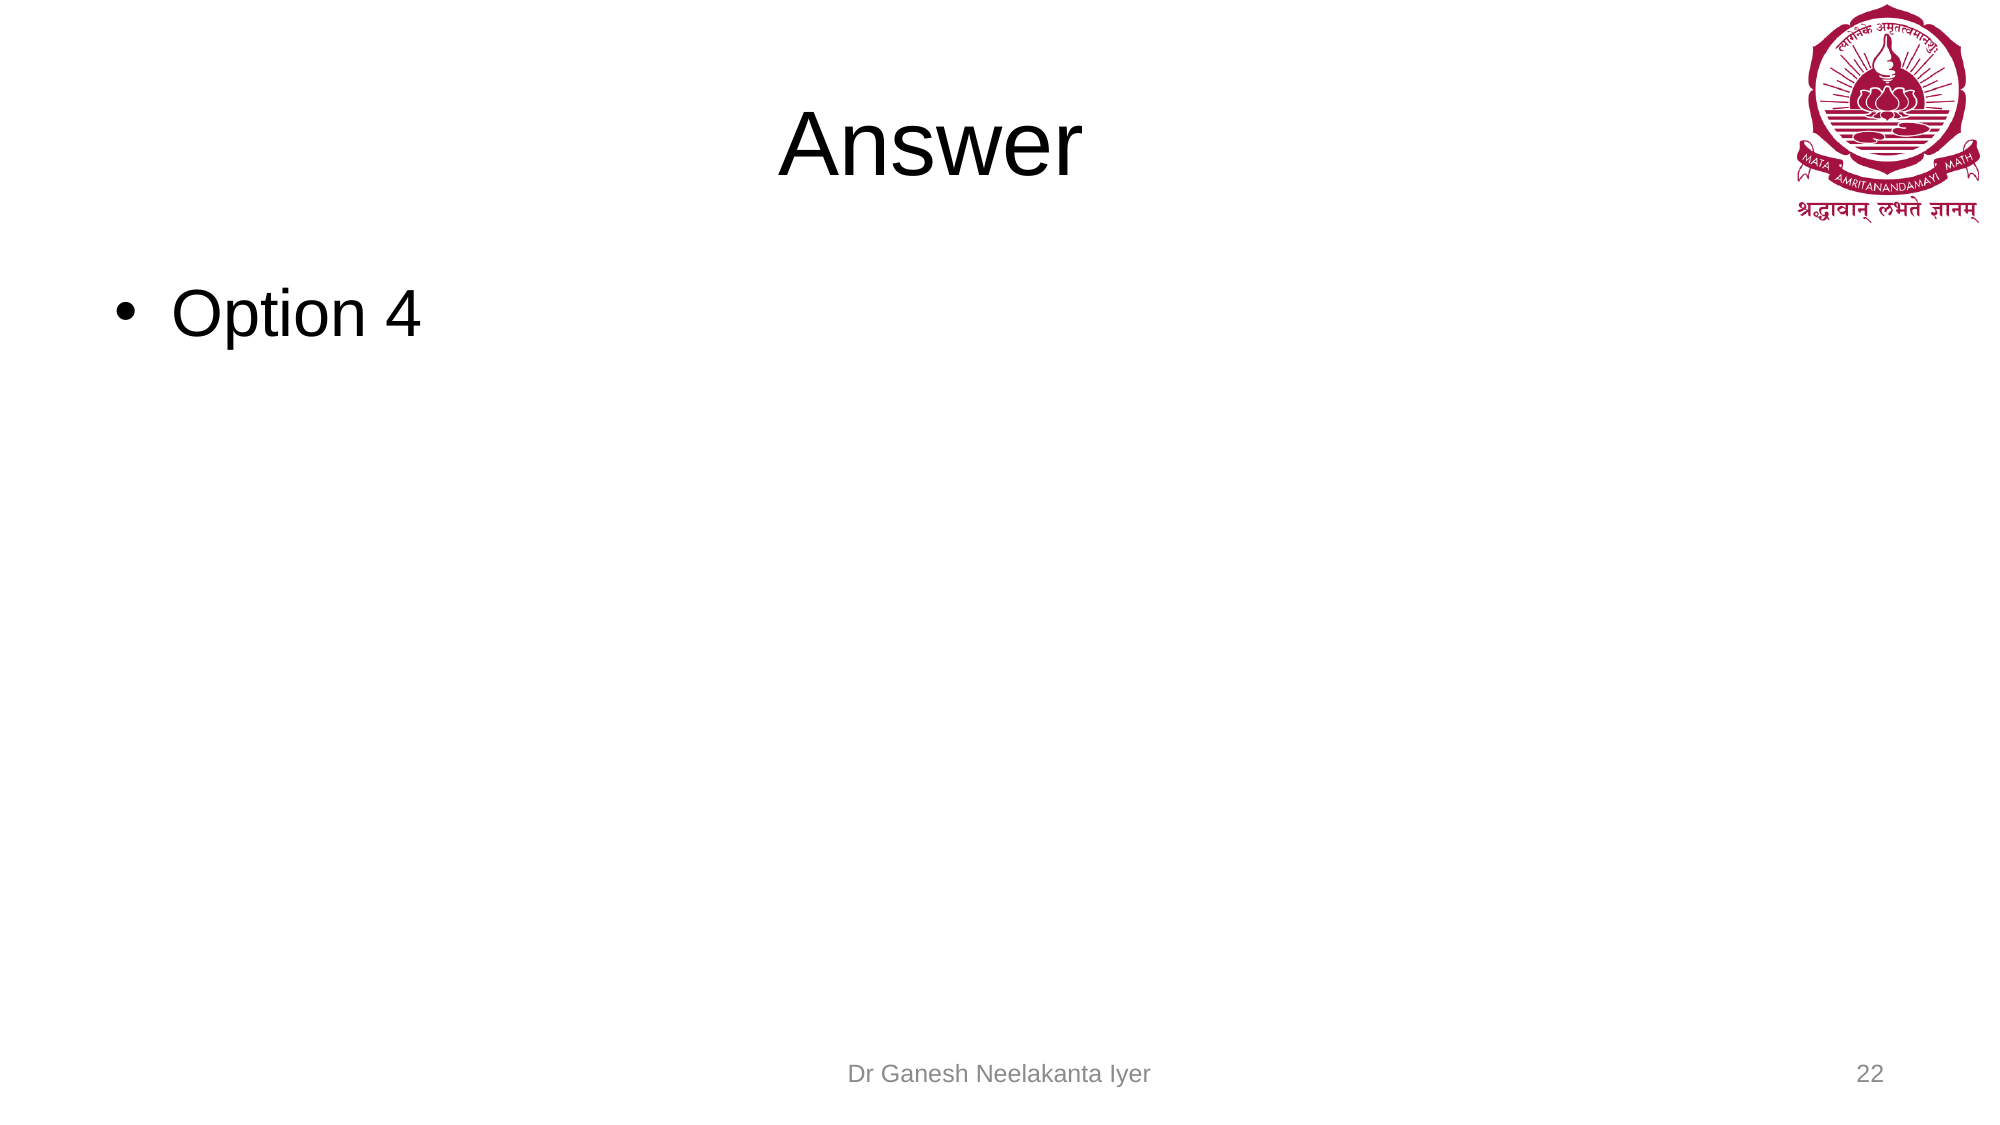

# Answer
Option 4

Dr Ganesh Neelakanta Iyer
22